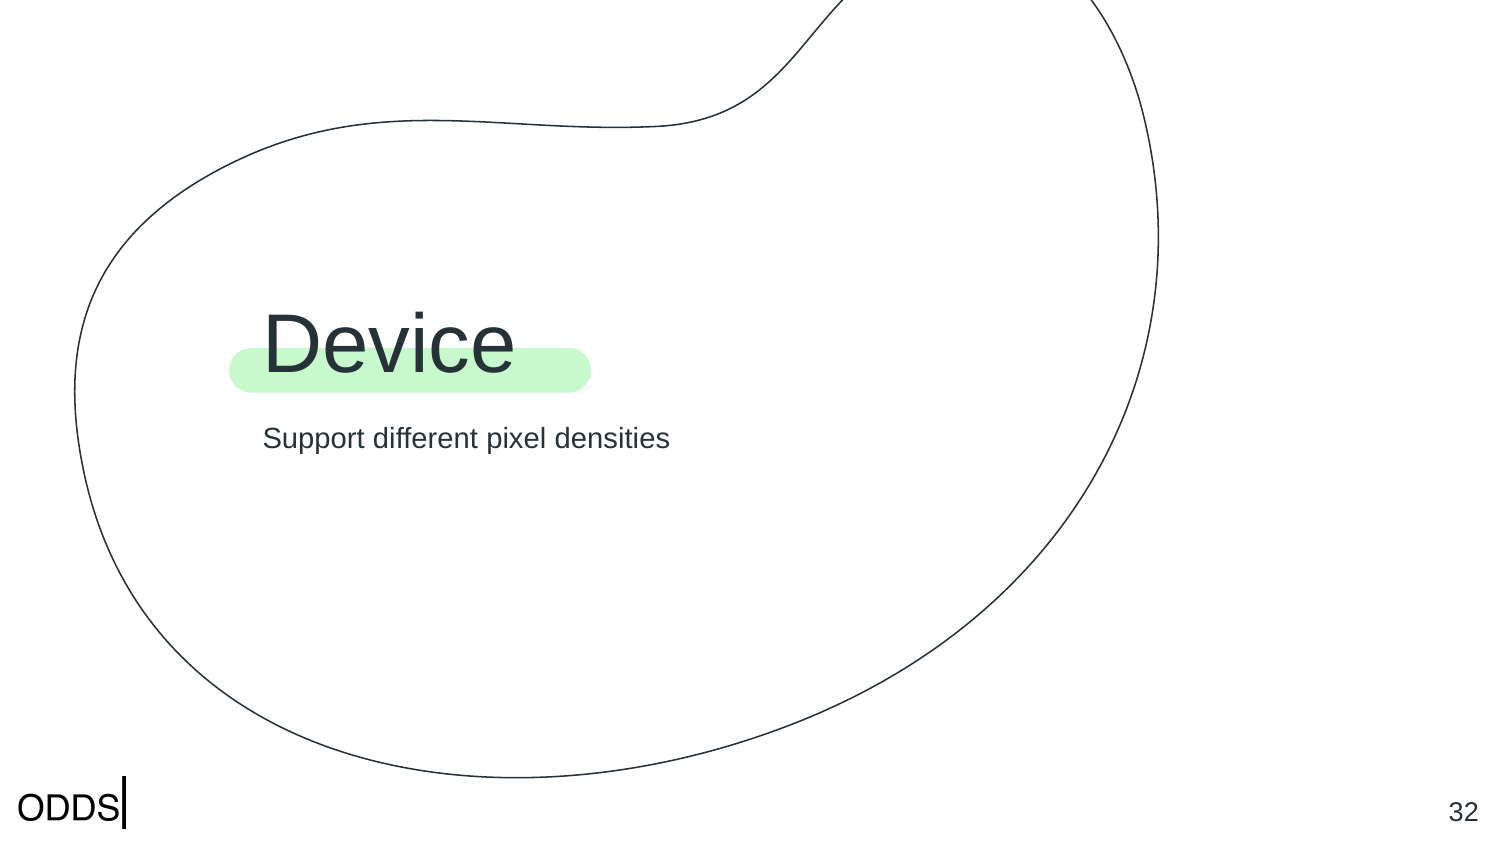

# Device

Support different pixel densities
32